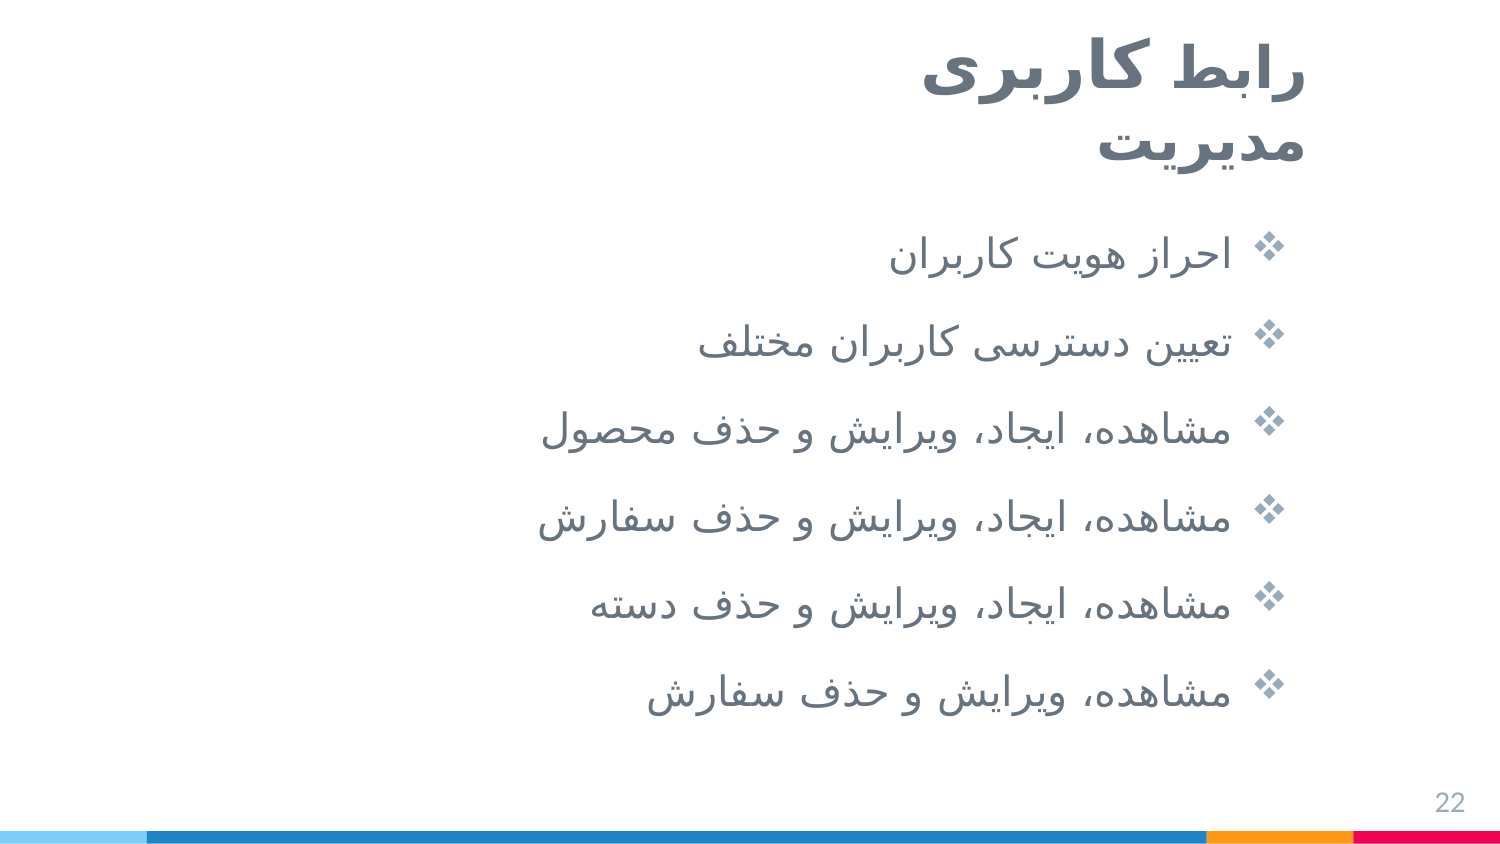

# رابط کاربری مدیریت
احراز هویت کاربران
تعیین دسترسی کاربران مختلف
مشاهده، ایجاد، ویرایش و حذف محصول
مشاهده، ایجاد، ویرایش و حذف سفارش
مشاهده، ایجاد، ویرایش و حذف دسته‌
مشاهده، ویرایش و حذف سفارش

22